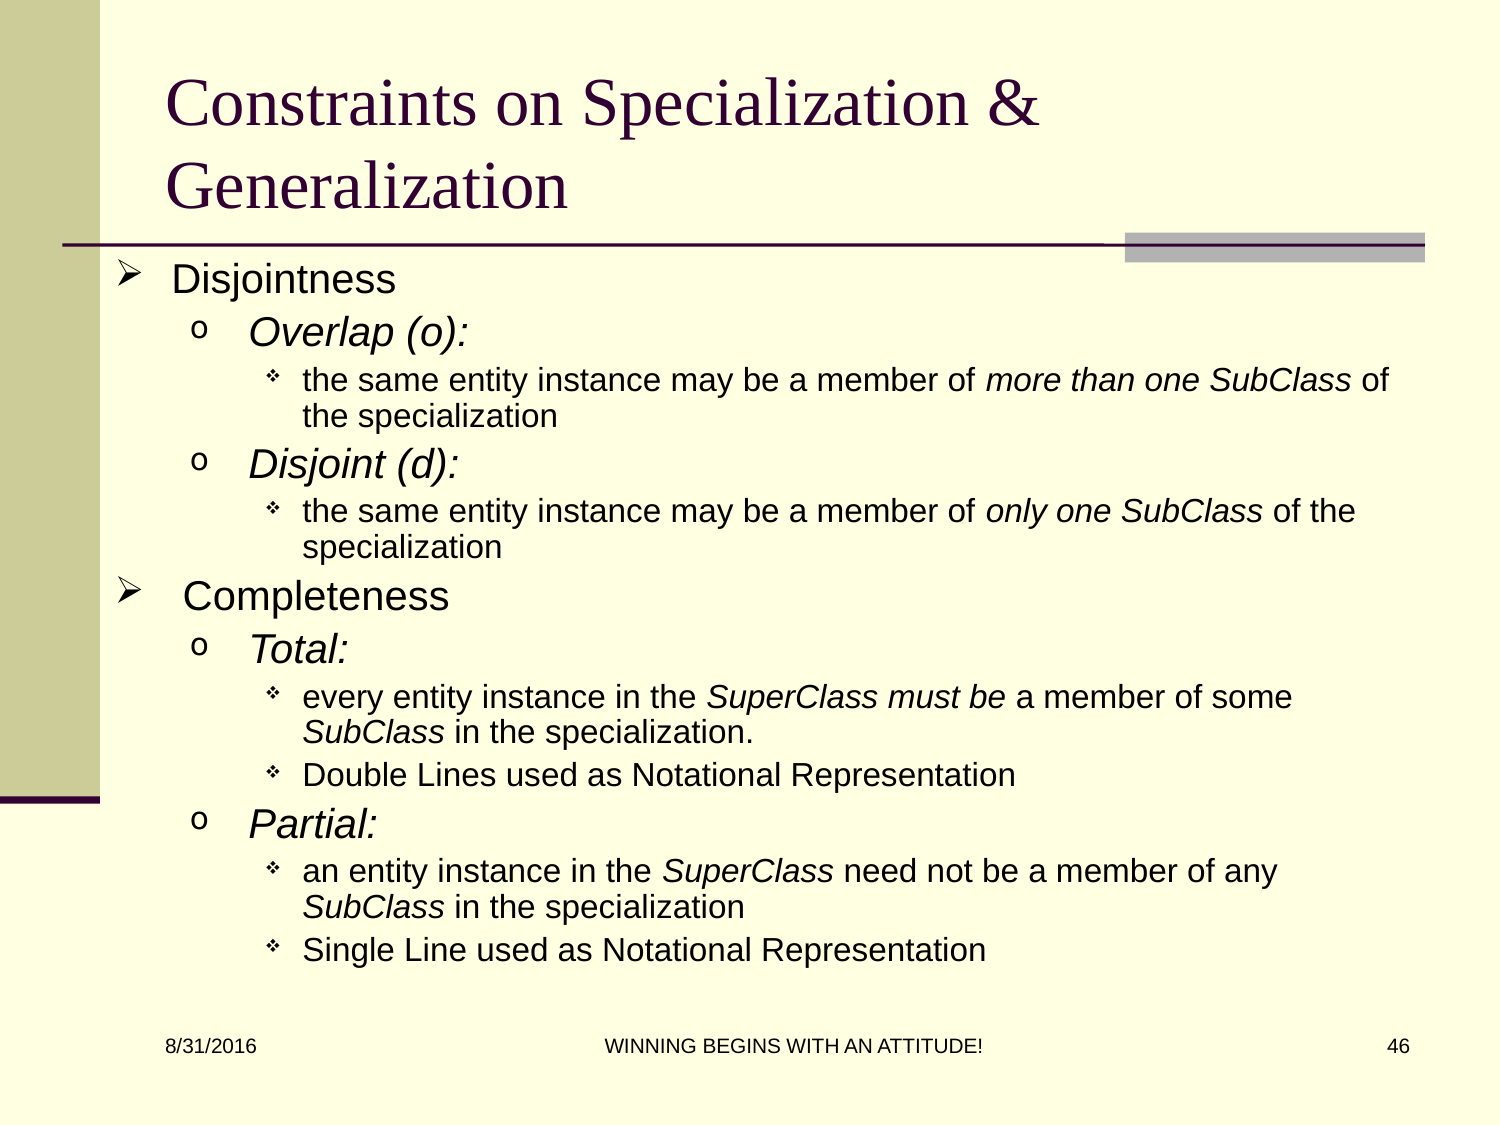

# Constraints on Specialization & Generalization
Disjointness
 Overlap (o):
the same entity instance may be a member of more than one SubClass of the specialization
 Disjoint (d):
the same entity instance may be a member of only one SubClass of the specialization
 Completeness
 Total:
every entity instance in the SuperClass must be a member of some SubClass in the specialization.
Double Lines used as Notational Representation
 Partial:
an entity instance in the SuperClass need not be a member of any SubClass in the specialization
Single Line used as Notational Representation
WINNING BEGINS WITH AN ATTITUDE!
46
8/31/2016